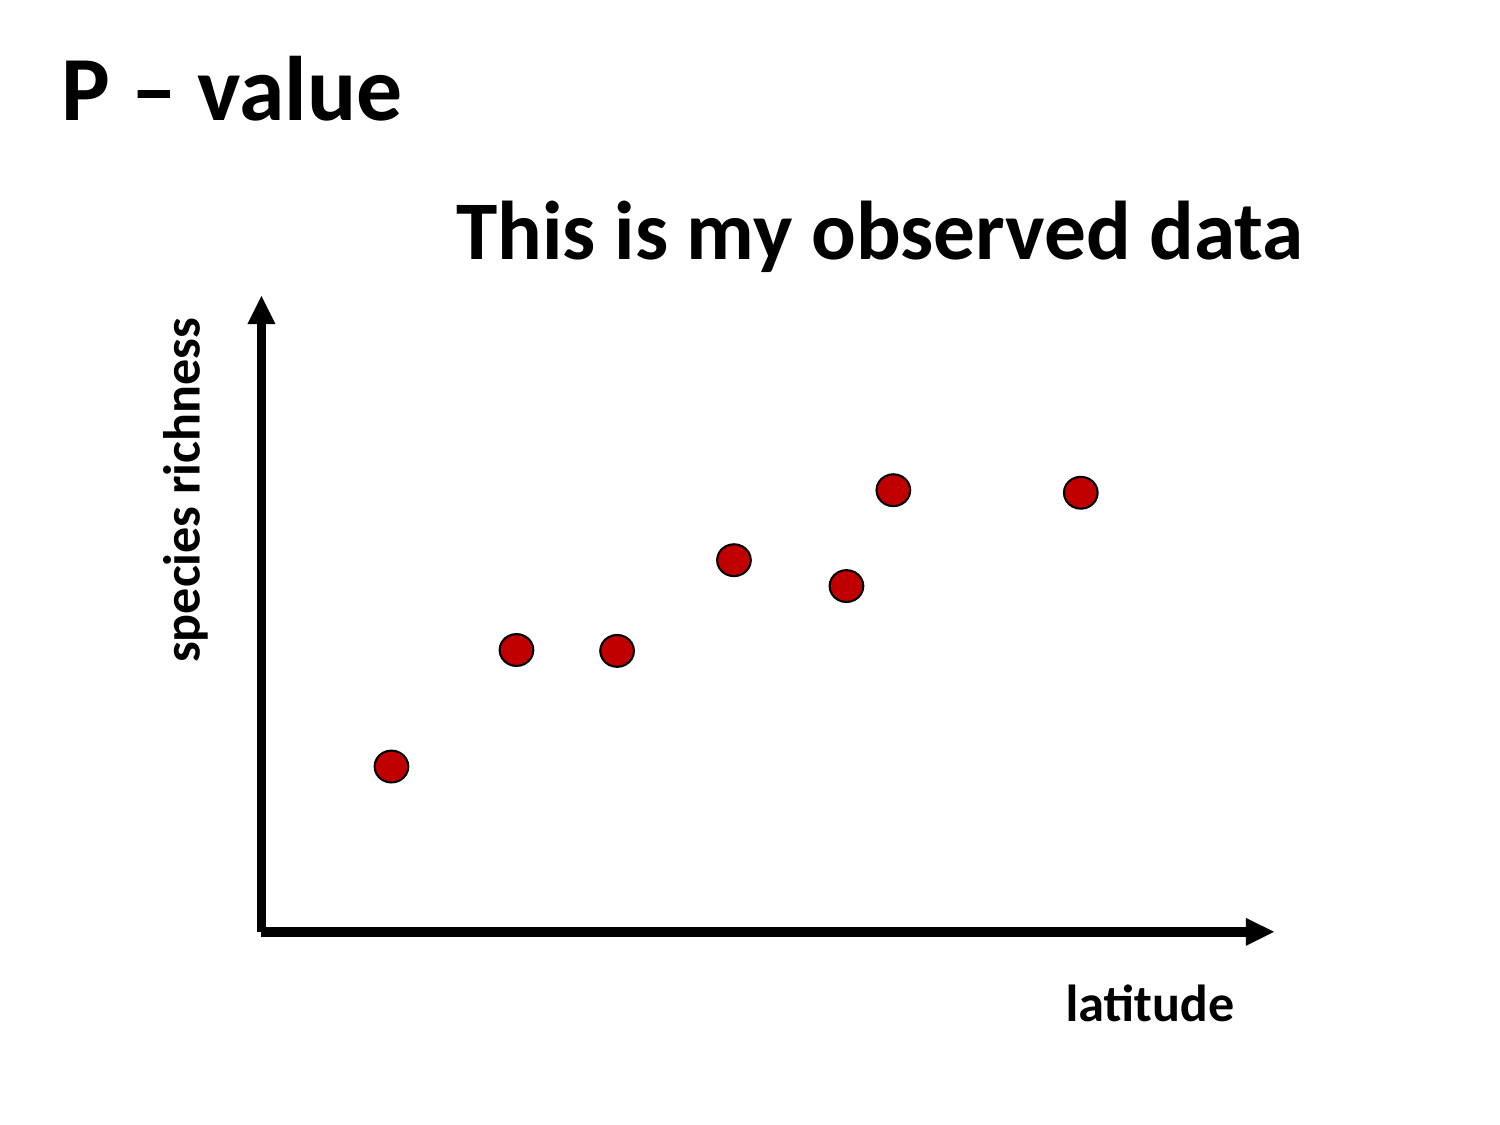

# P – value
This is my observed data
species richness

latitude